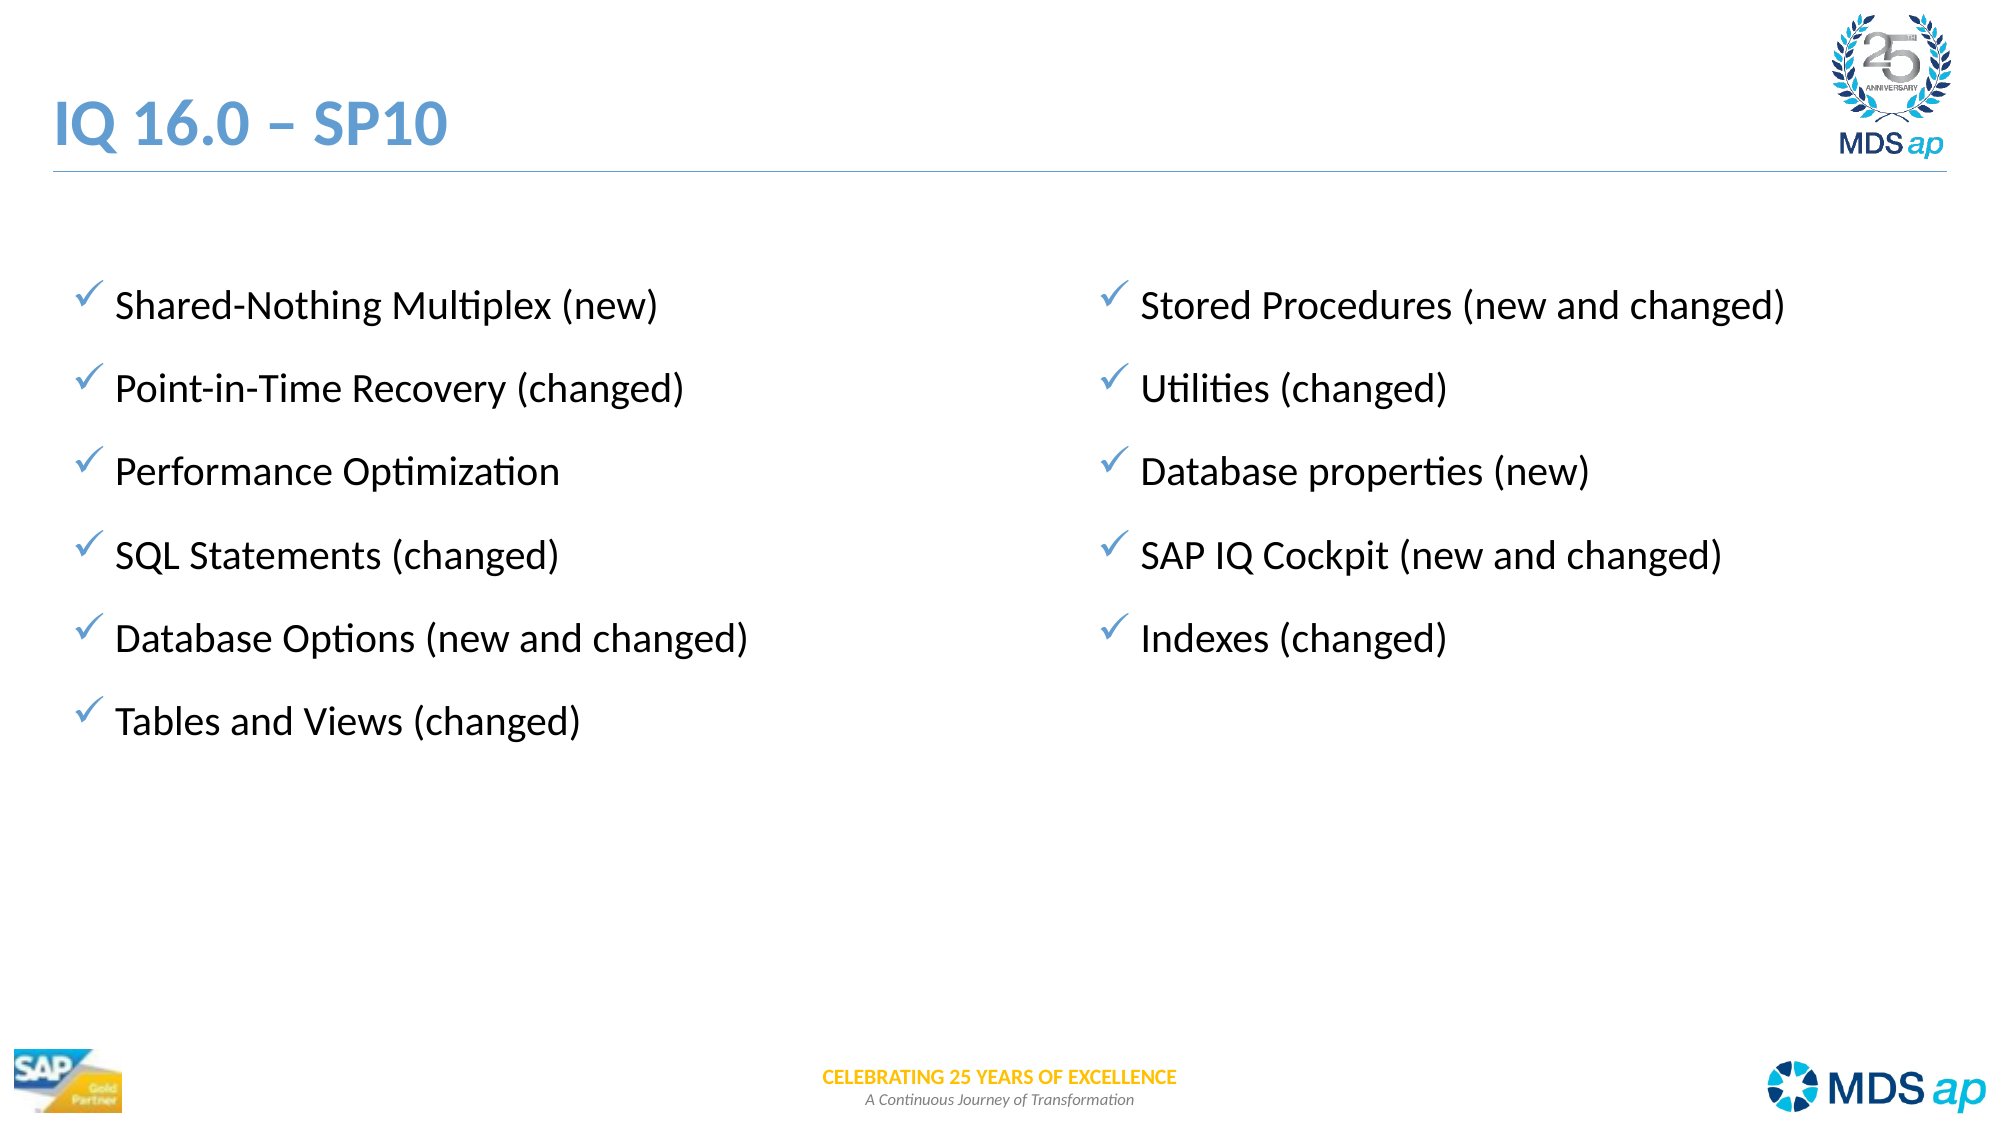

# IQ 16.0 – SP10
Stored Procedures (new and changed)
Utilities (changed)
Database properties (new)
SAP IQ Cockpit (new and changed)
Indexes (changed)

Shared-Nothing Multiplex (new)
Point-in-Time Recovery (changed)
Performance Optimization
SQL Statements (changed)
Database Options (new and changed)
Tables and Views (changed)